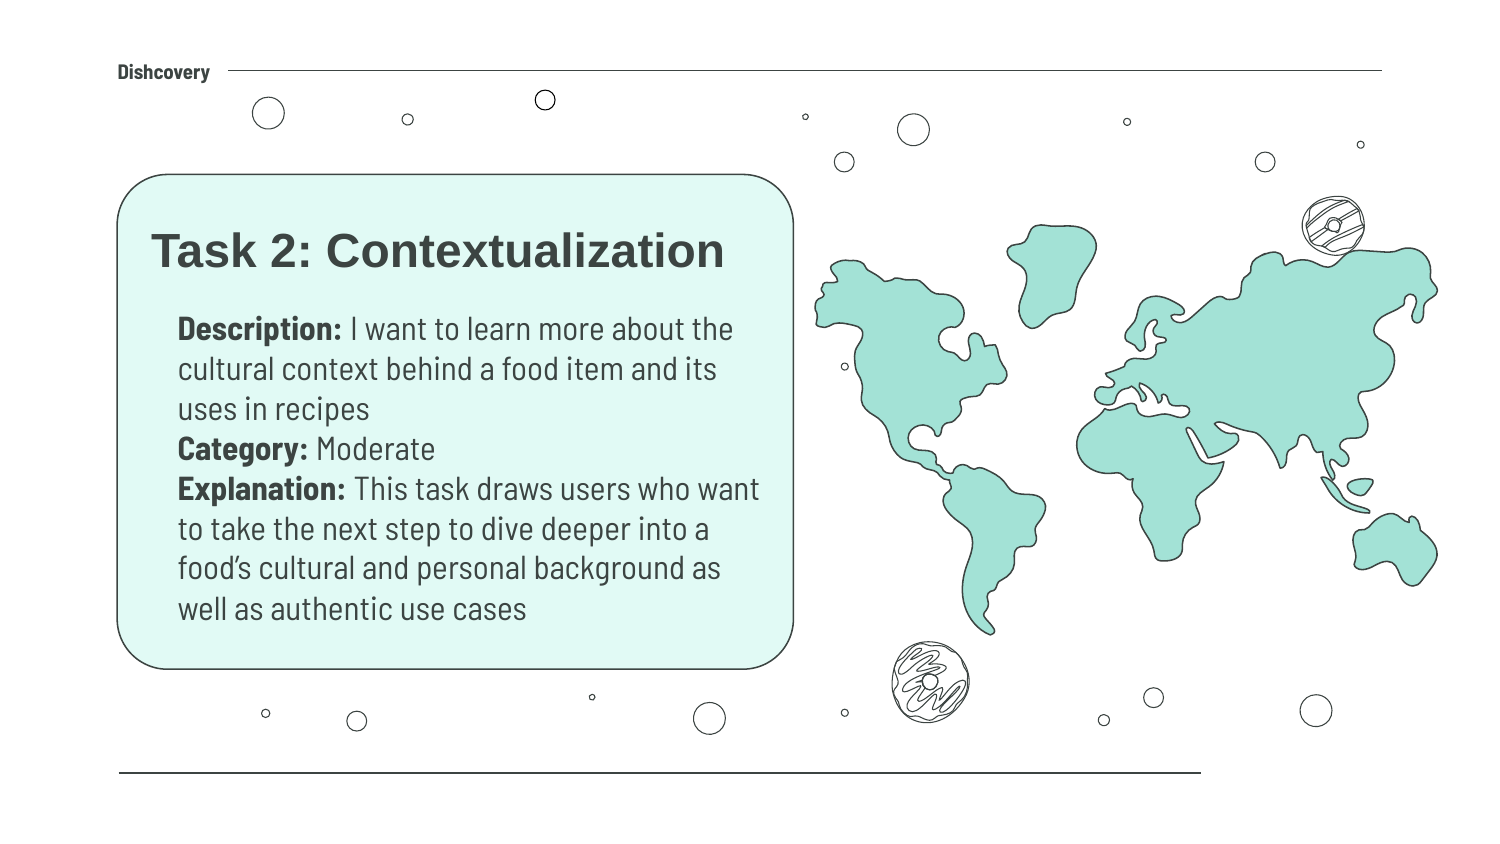

Dishcovery

# Task 2: Contextualization

Description: I want to learn more about the cultural context behind a food item and its uses in recipes
Category: Moderate
Explanation: This task draws users who want to take the next step to dive deeper into a food’s cultural and personal background as well as authentic use cases